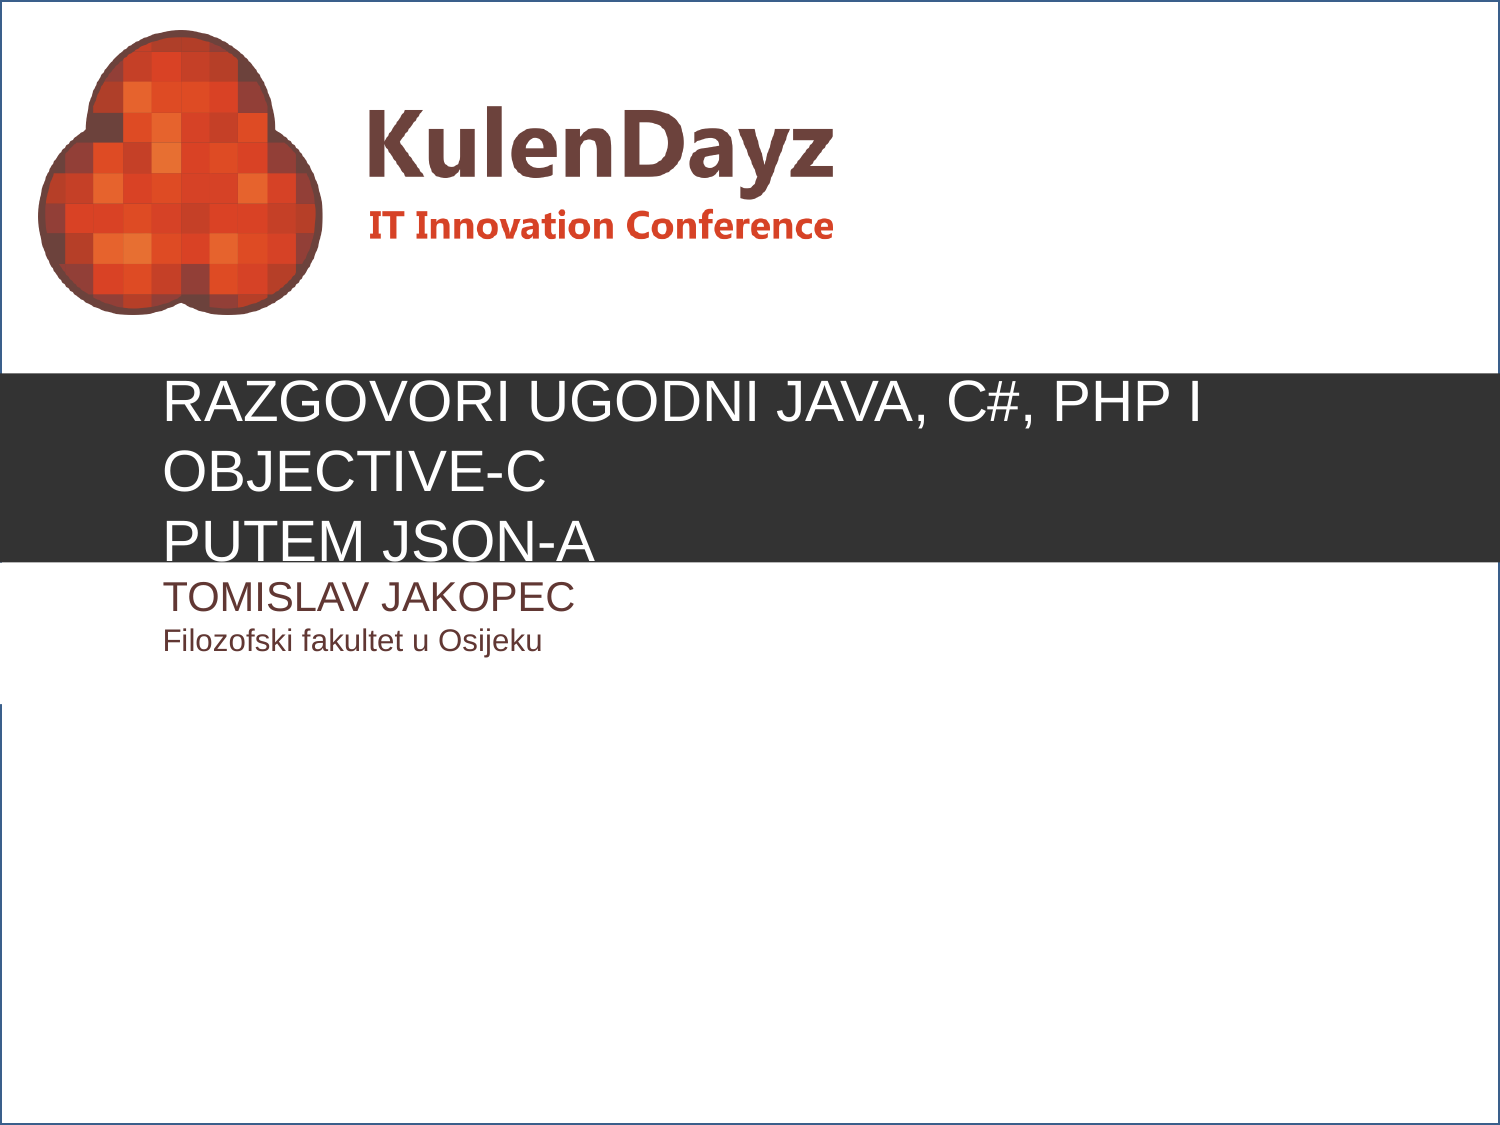

# Razgovori ugodni java, C#, PHP i Objective-C putem JSON-a
TOMISLAV JAKOPEC
Filozofski fakultet u Osijeku